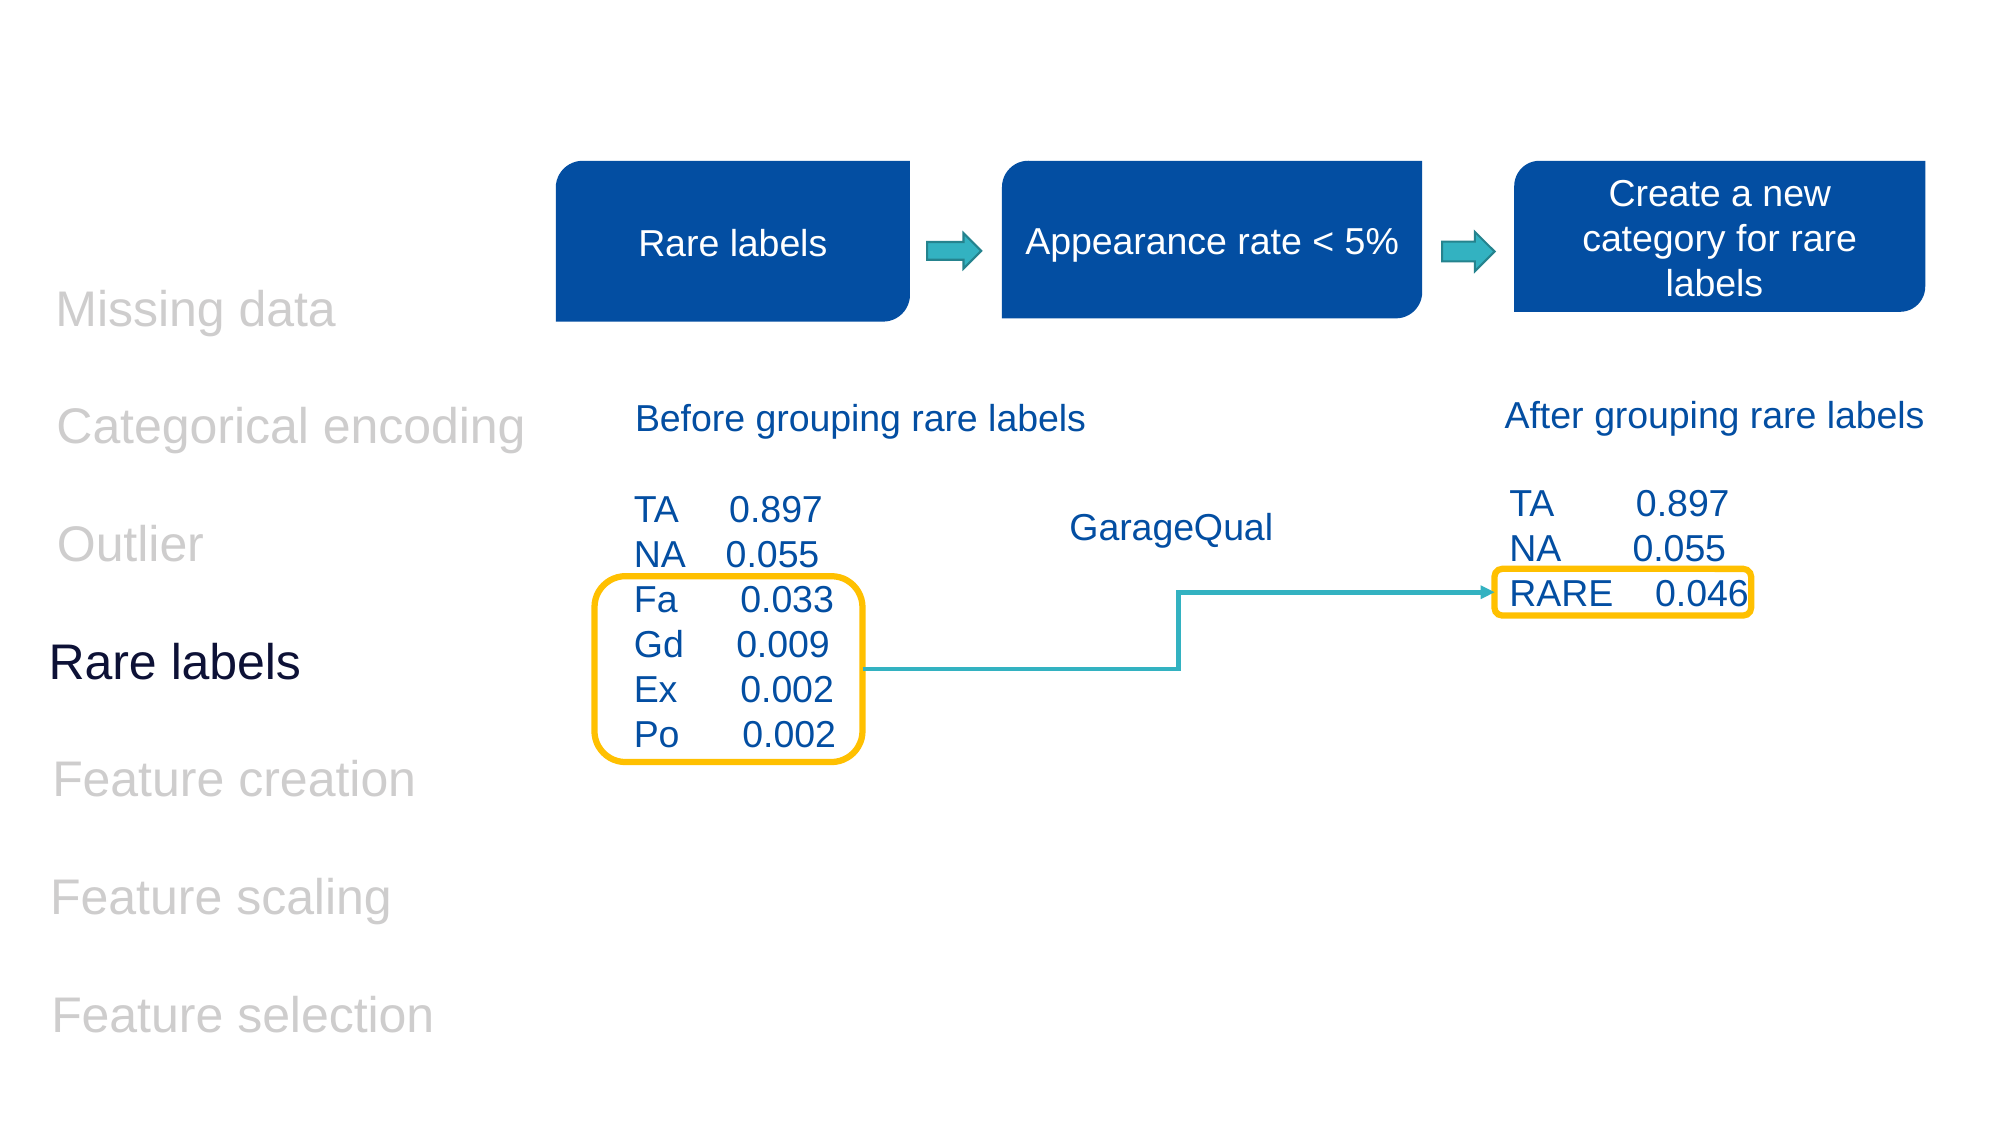

Rare labels
Appearance rate < 5%
Create a new category for rare labels

Missing data
After grouping rare labels
Categorical encoding
Before grouping rare labels
TA        0.897
NA       0.055
RARE    0.046
TA     0.897
NA    0.055
Fa      0.033
Gd     0.009
Ex      0.002
Po      0.002
GarageQual
Outlier

Rare labels
Feature creation
Feature scaling
Feature selection
15